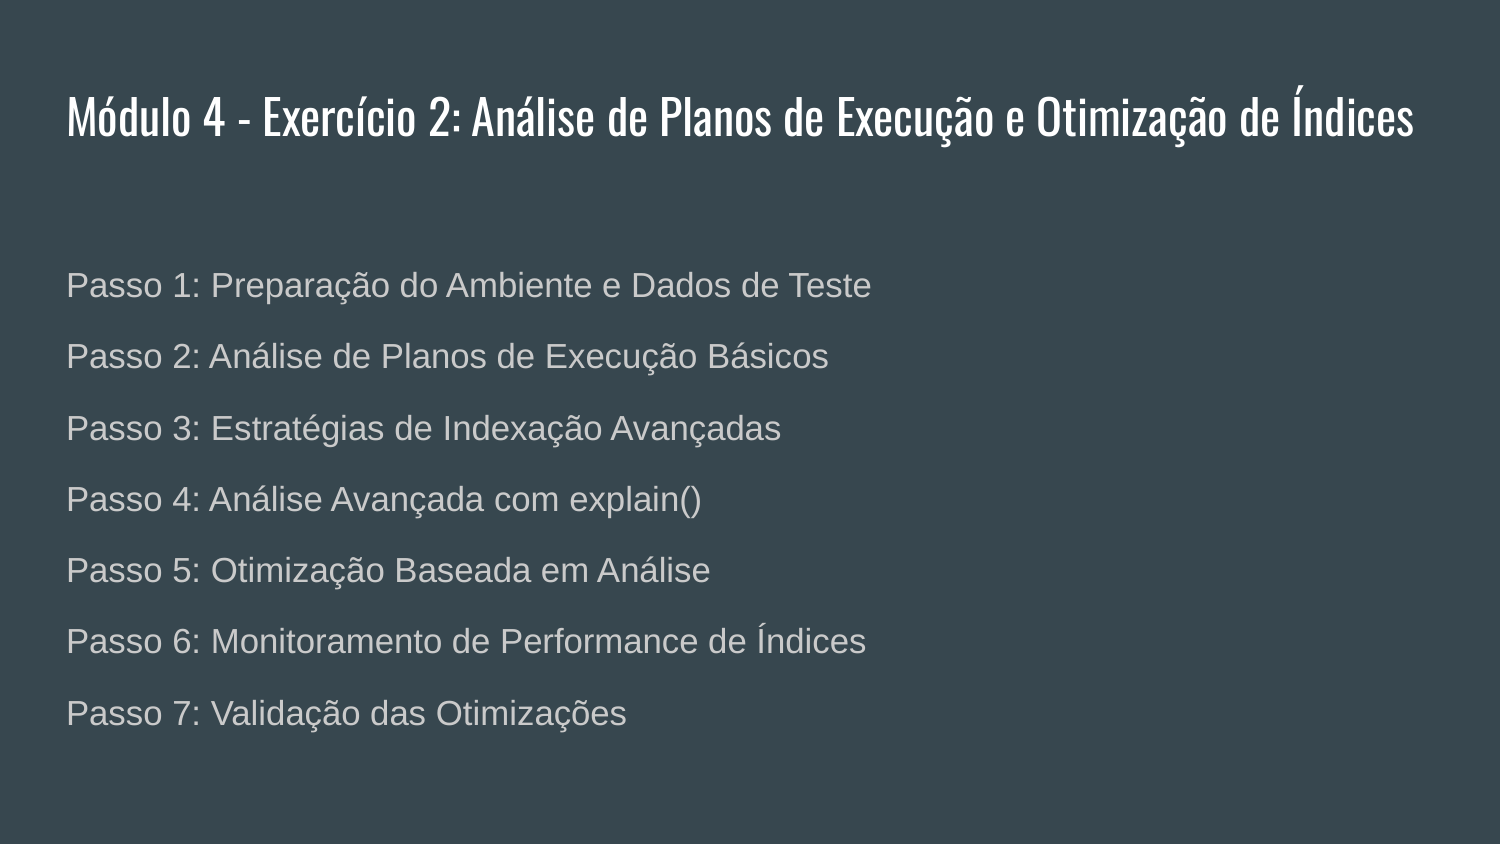

# Módulo 4 - Exercício 2: Análise de Planos de Execução e Otimização de Índices
Passo 1: Preparação do Ambiente e Dados de Teste
Passo 2: Análise de Planos de Execução Básicos
Passo 3: Estratégias de Indexação Avançadas
Passo 4: Análise Avançada com explain()
Passo 5: Otimização Baseada em Análise
Passo 6: Monitoramento de Performance de Índices
Passo 7: Validação das Otimizações